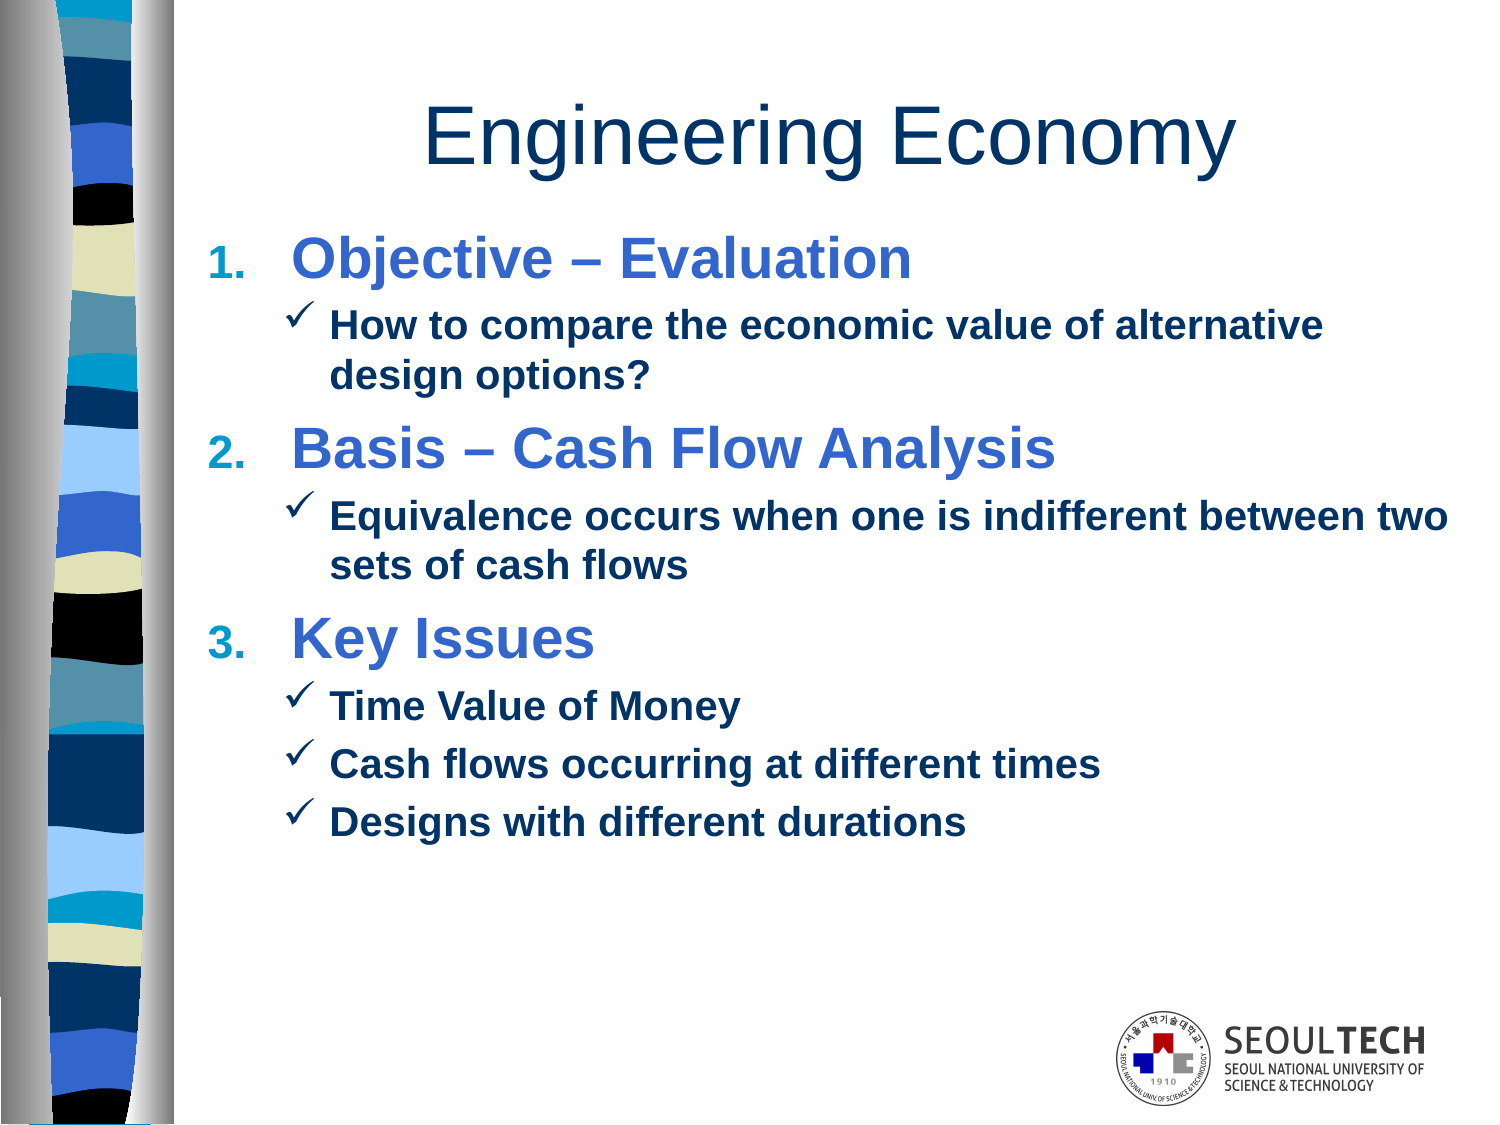

# Engineering Economy
Objective – Evaluation
How to compare the economic value of alternative design options?
Basis – Cash Flow Analysis
Equivalence occurs when one is indifferent between two sets of cash flows
Key Issues
Time Value of Money
Cash flows occurring at different times
Designs with different durations